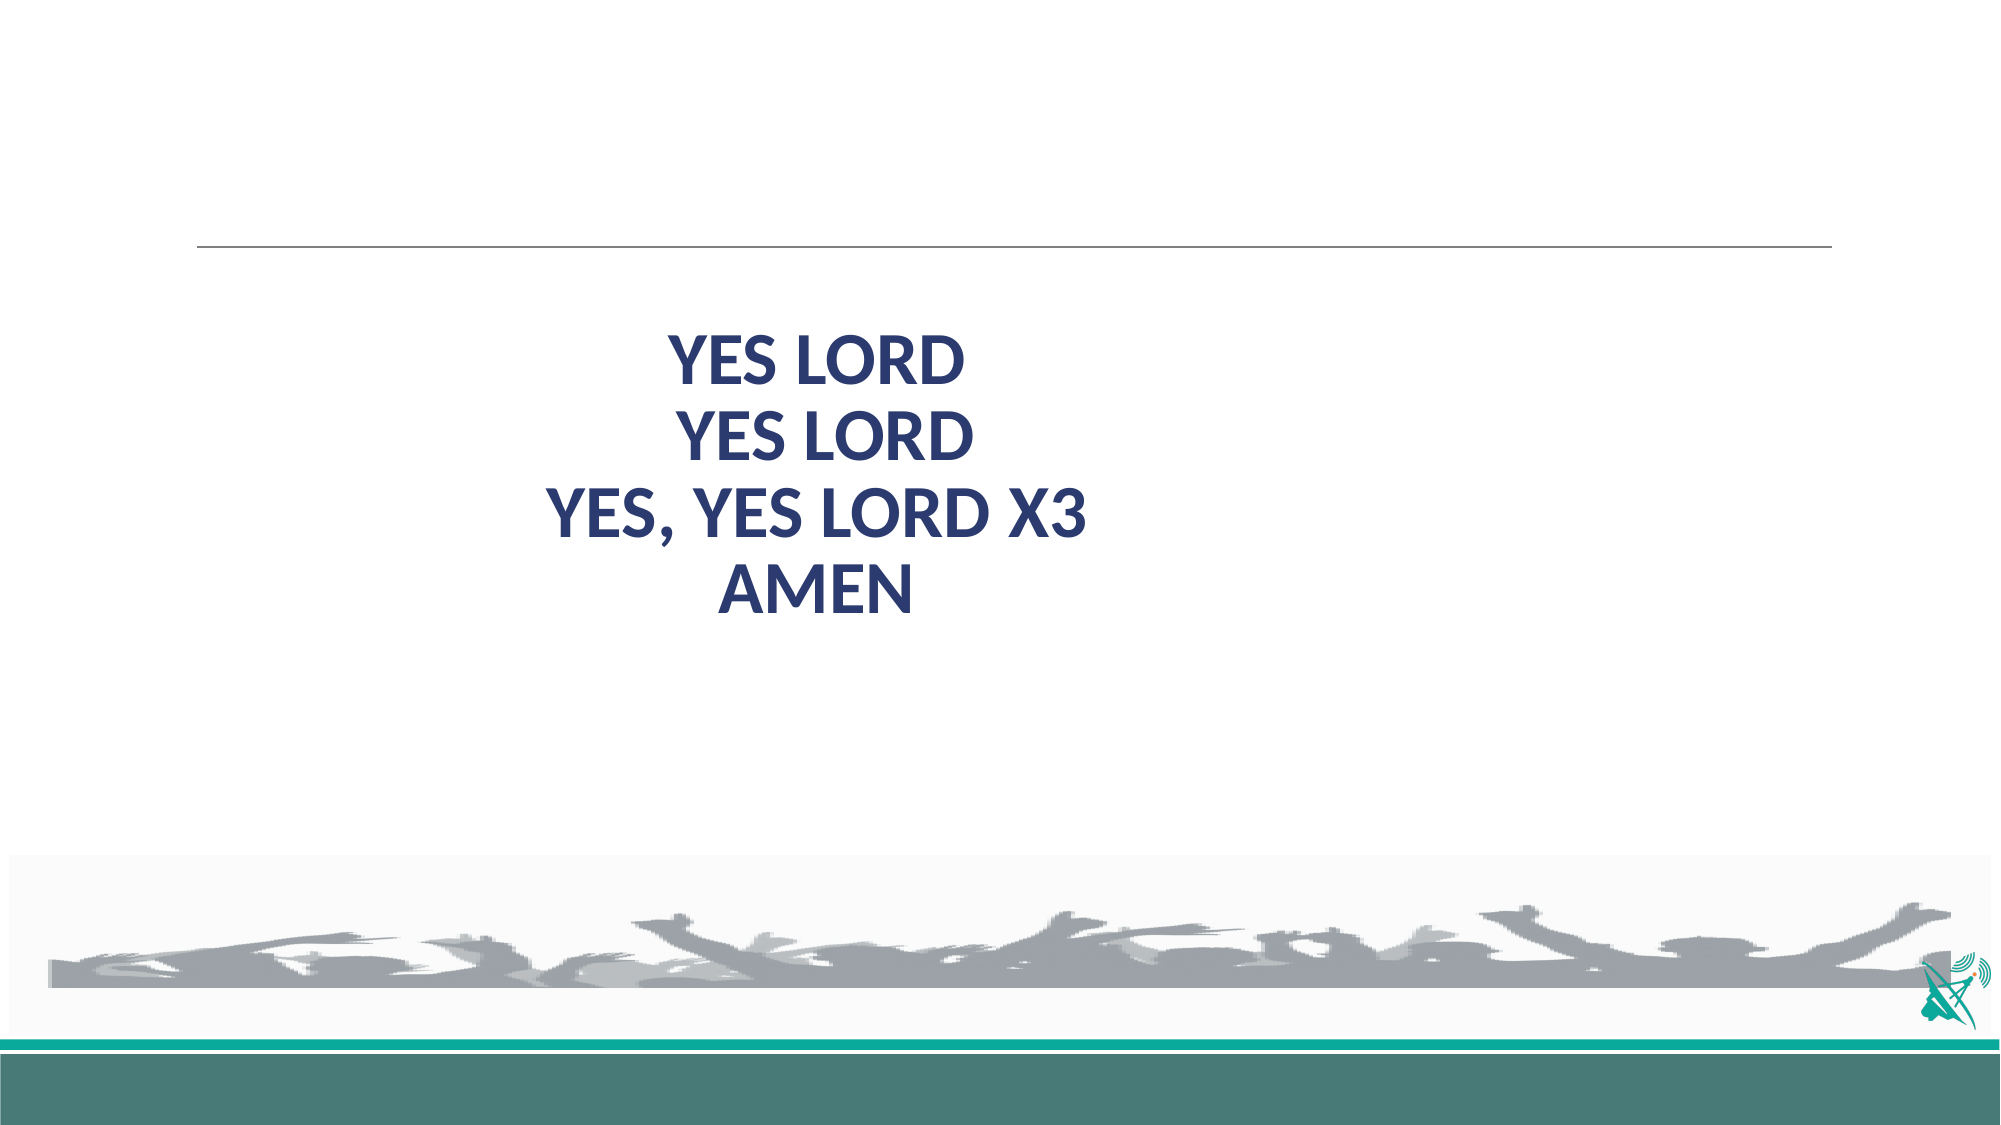

# YES LORD YES LORD YES, YES LORD X3 AMEN